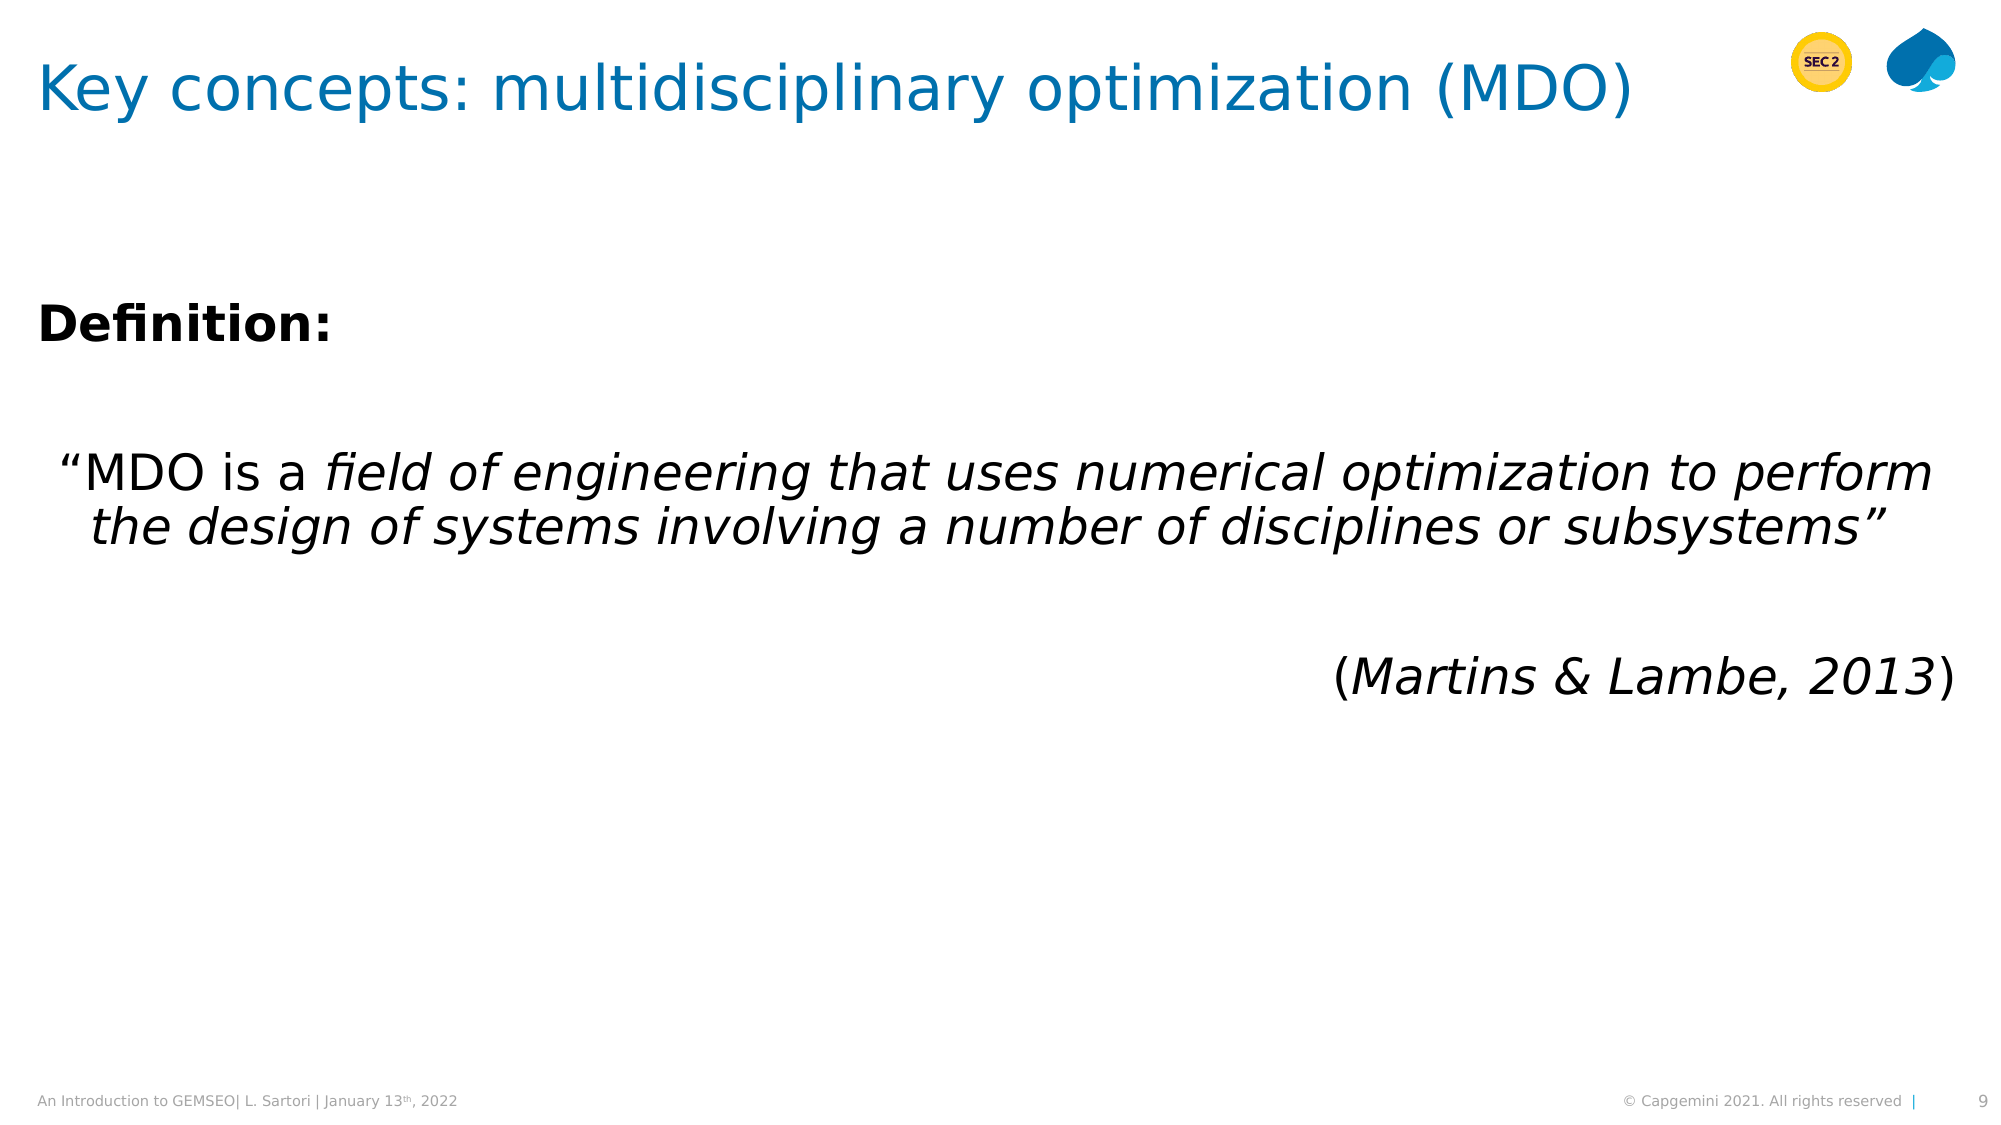

# Key concepts: multidisciplinary optimization (MDO)
Definition:

“MDO is a field of engineering that uses numerical optimization to perform the design of systems involving a number of disciplines or subsystems”

(Martins & Lambe, 2013)